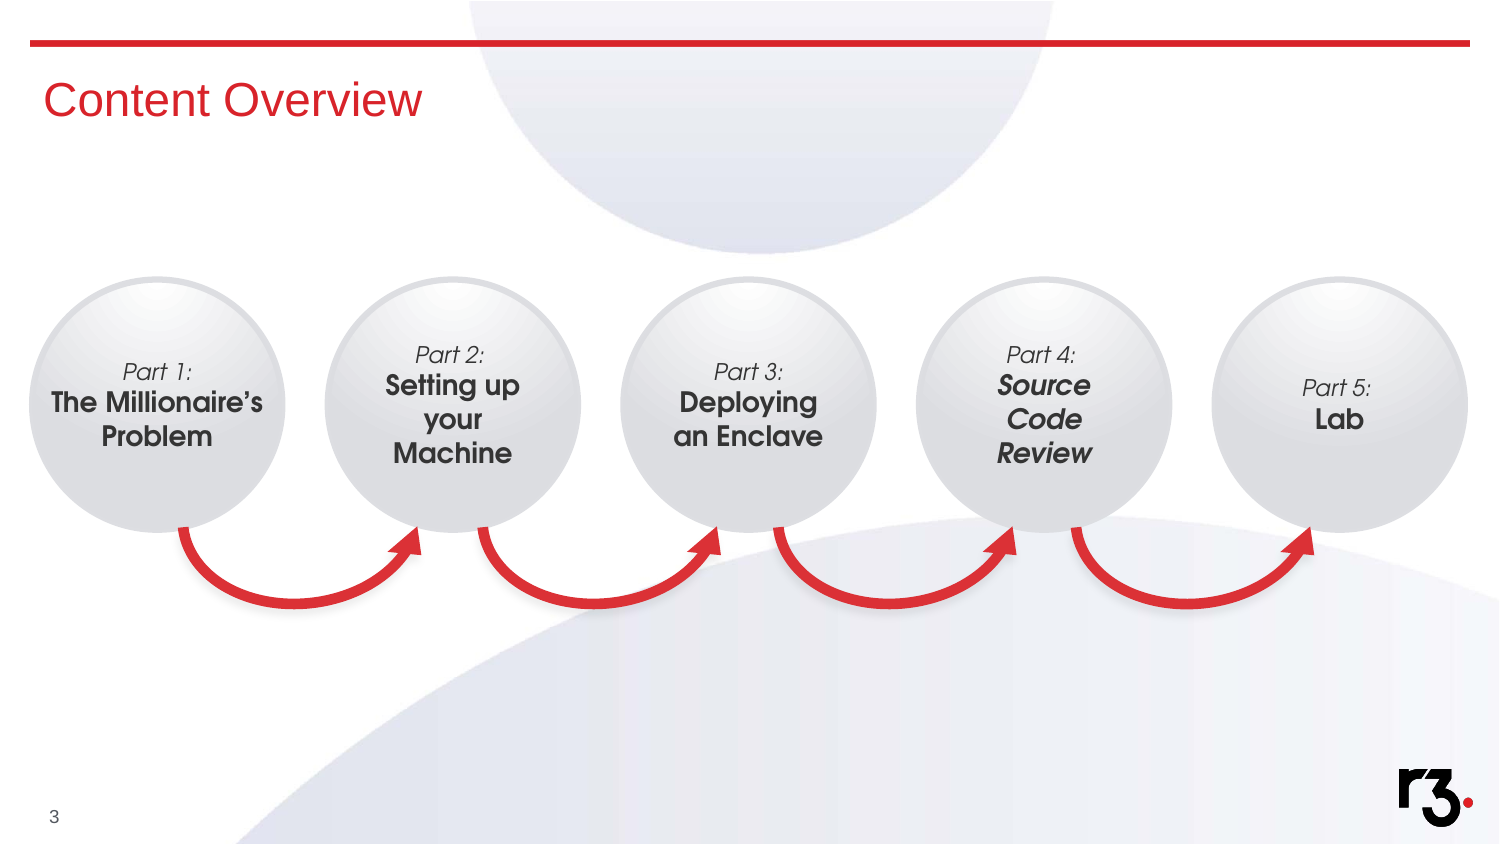

# Content Overview
Part 2:
Setting up your Machine
Part 3: Deploying an Enclave
Part 4:
Source Code Review
Part 5:
Lab
Part 1:
The Millionaire’s
Problem

3